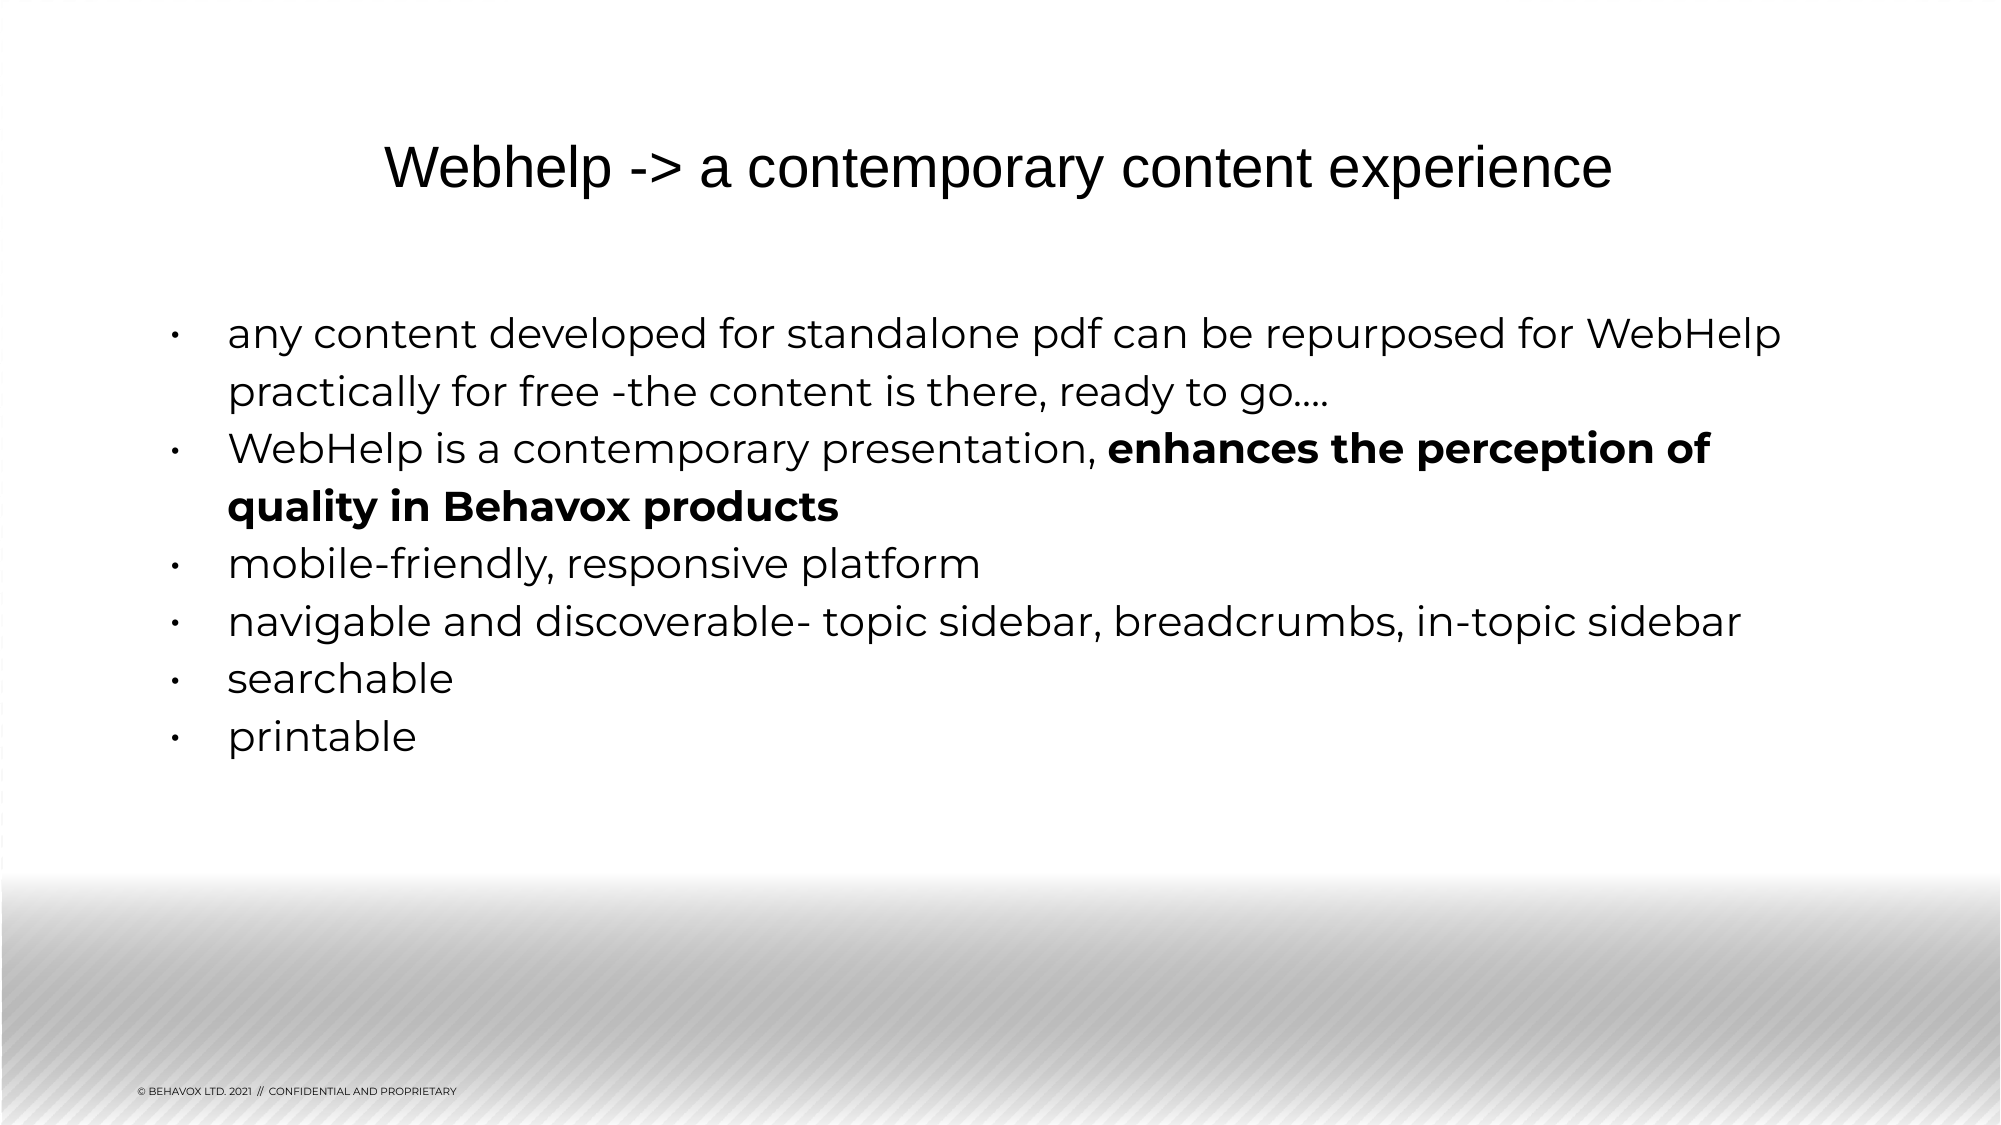

# Webhelp -> a contemporary content experience
any content developed for standalone pdf can be repurposed for WebHelp practically for free -the content is there, ready to go….
WebHelp is a contemporary presentation, enhances the perception of quality in Behavox products
mobile-friendly, responsive platform
navigable and discoverable- topic sidebar, breadcrumbs, in-topic sidebar
searchable
printable